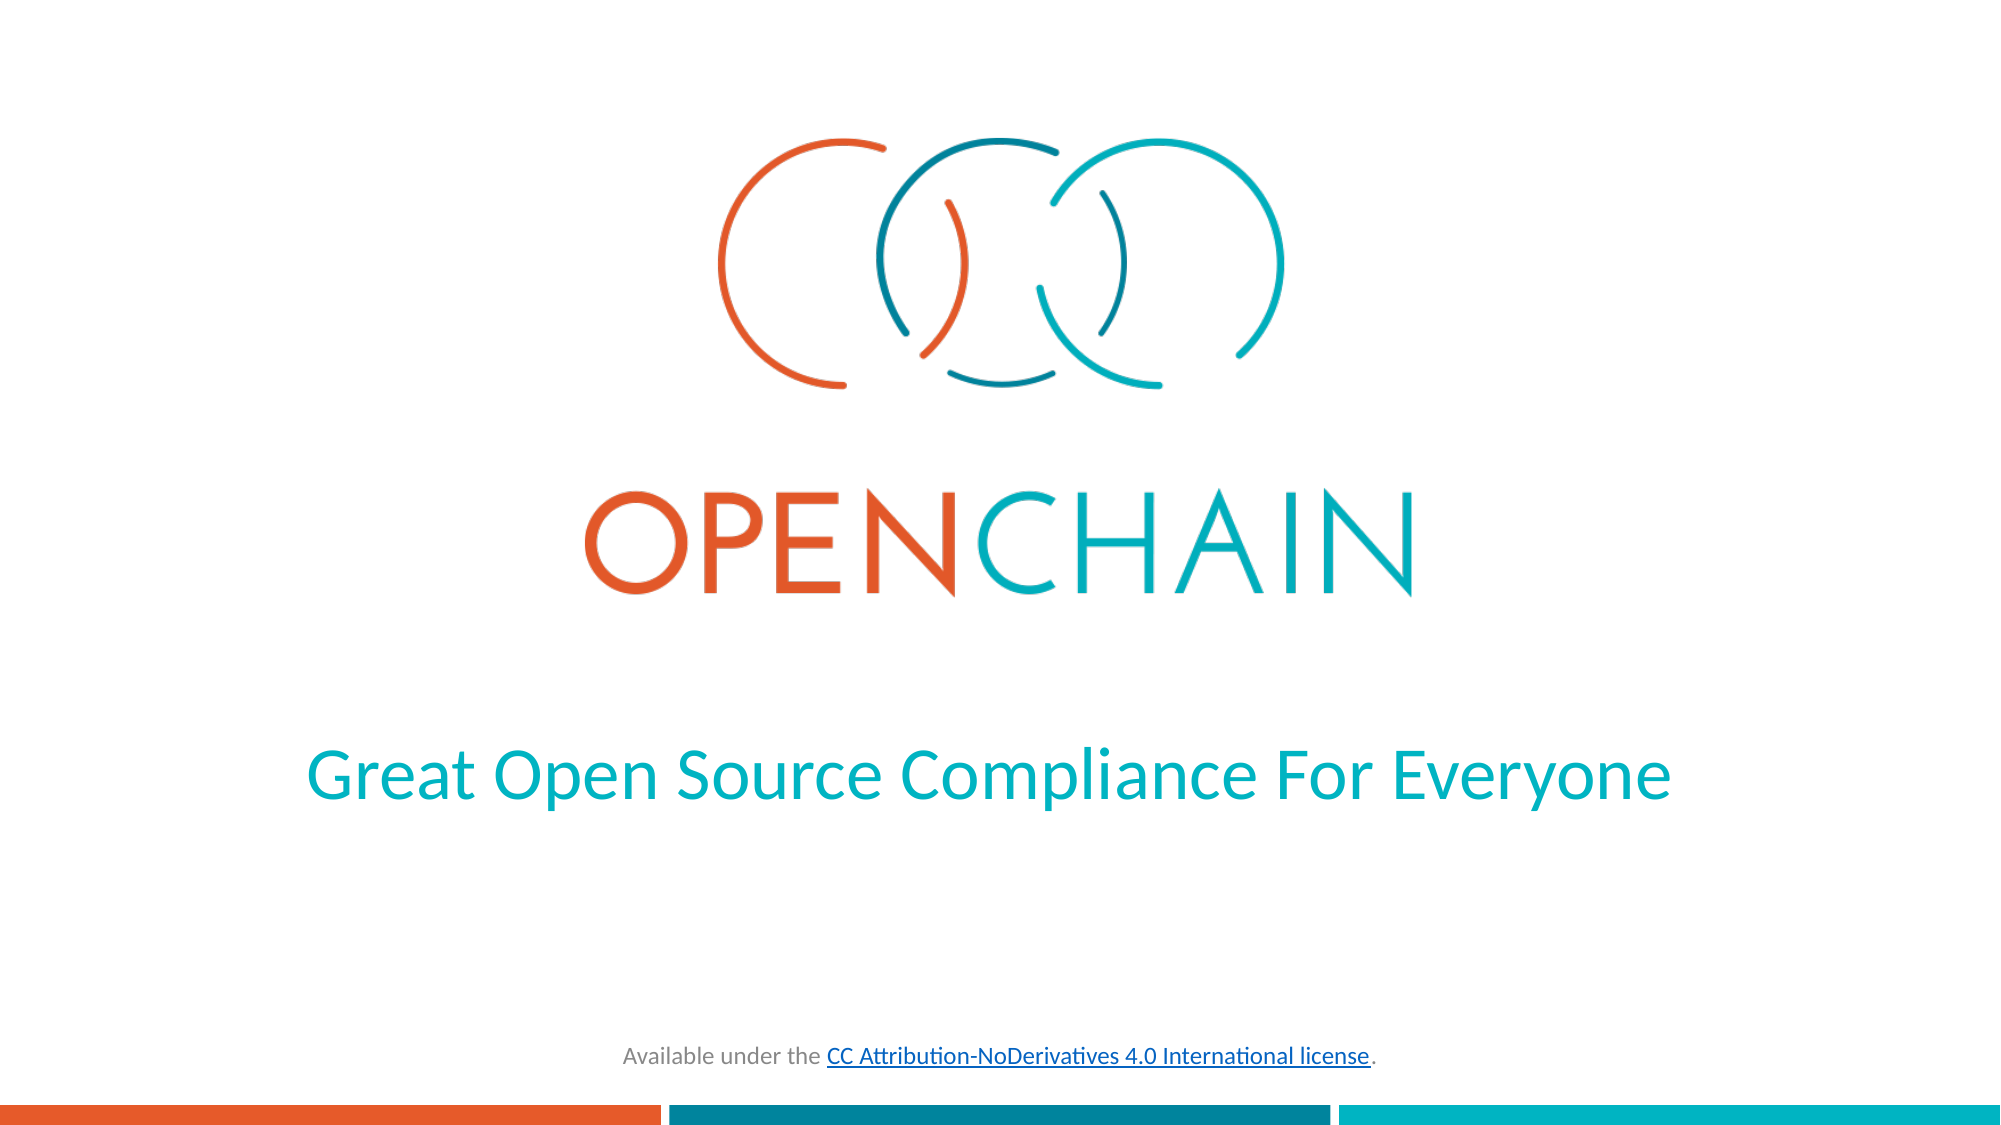

Great Open Source Compliance For Everyone
Available under the CC Attribution-NoDerivatives 4.0 International license.